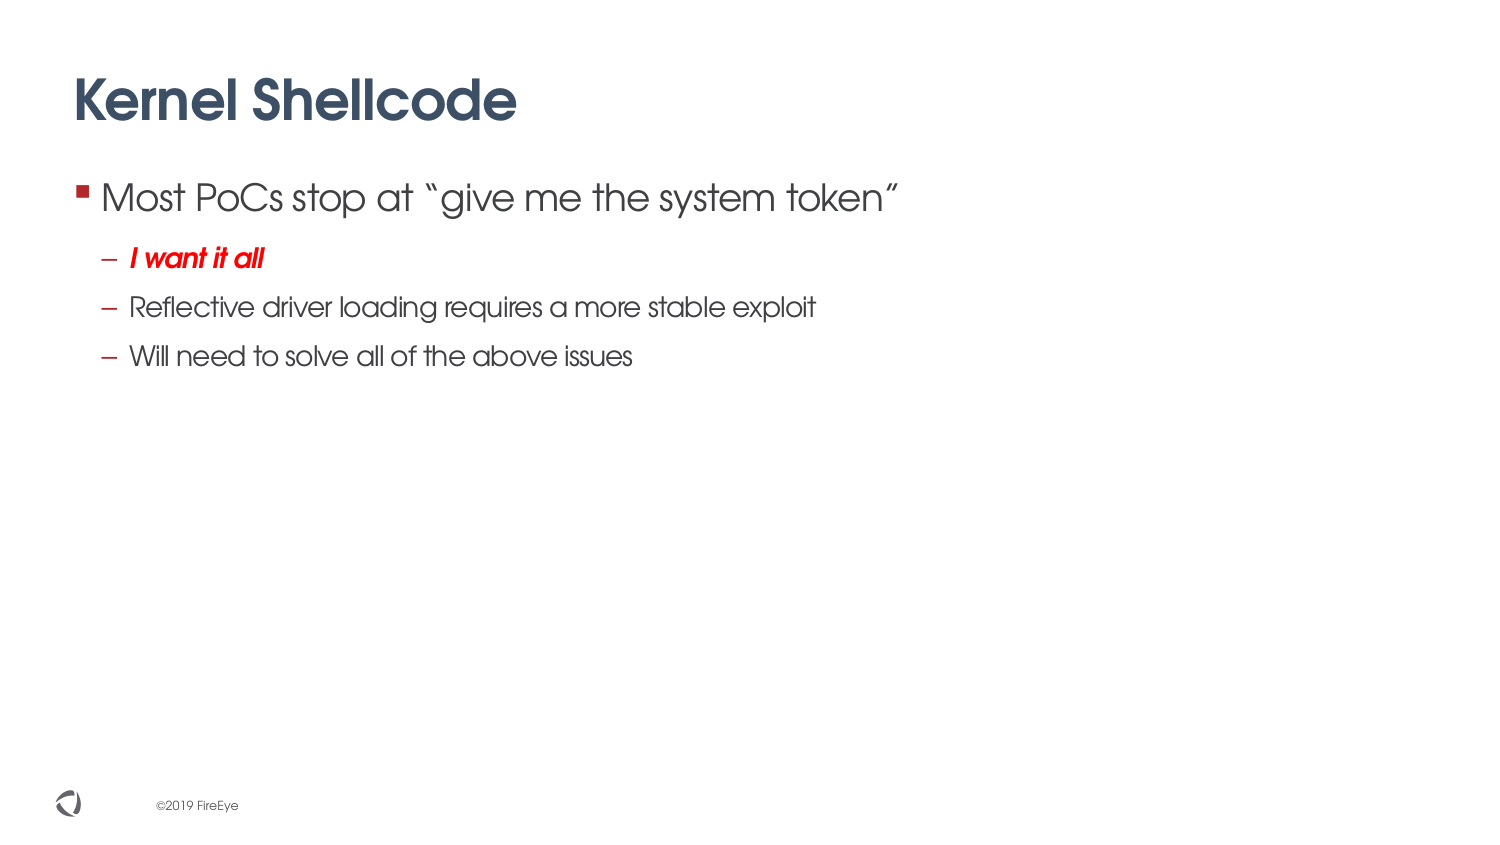

# Kernel Shellcode
Most PoCs stop at “give me the system token”
I want it all
Reflective driver loading requires a more stable exploit
Will need to solve all of the above issues